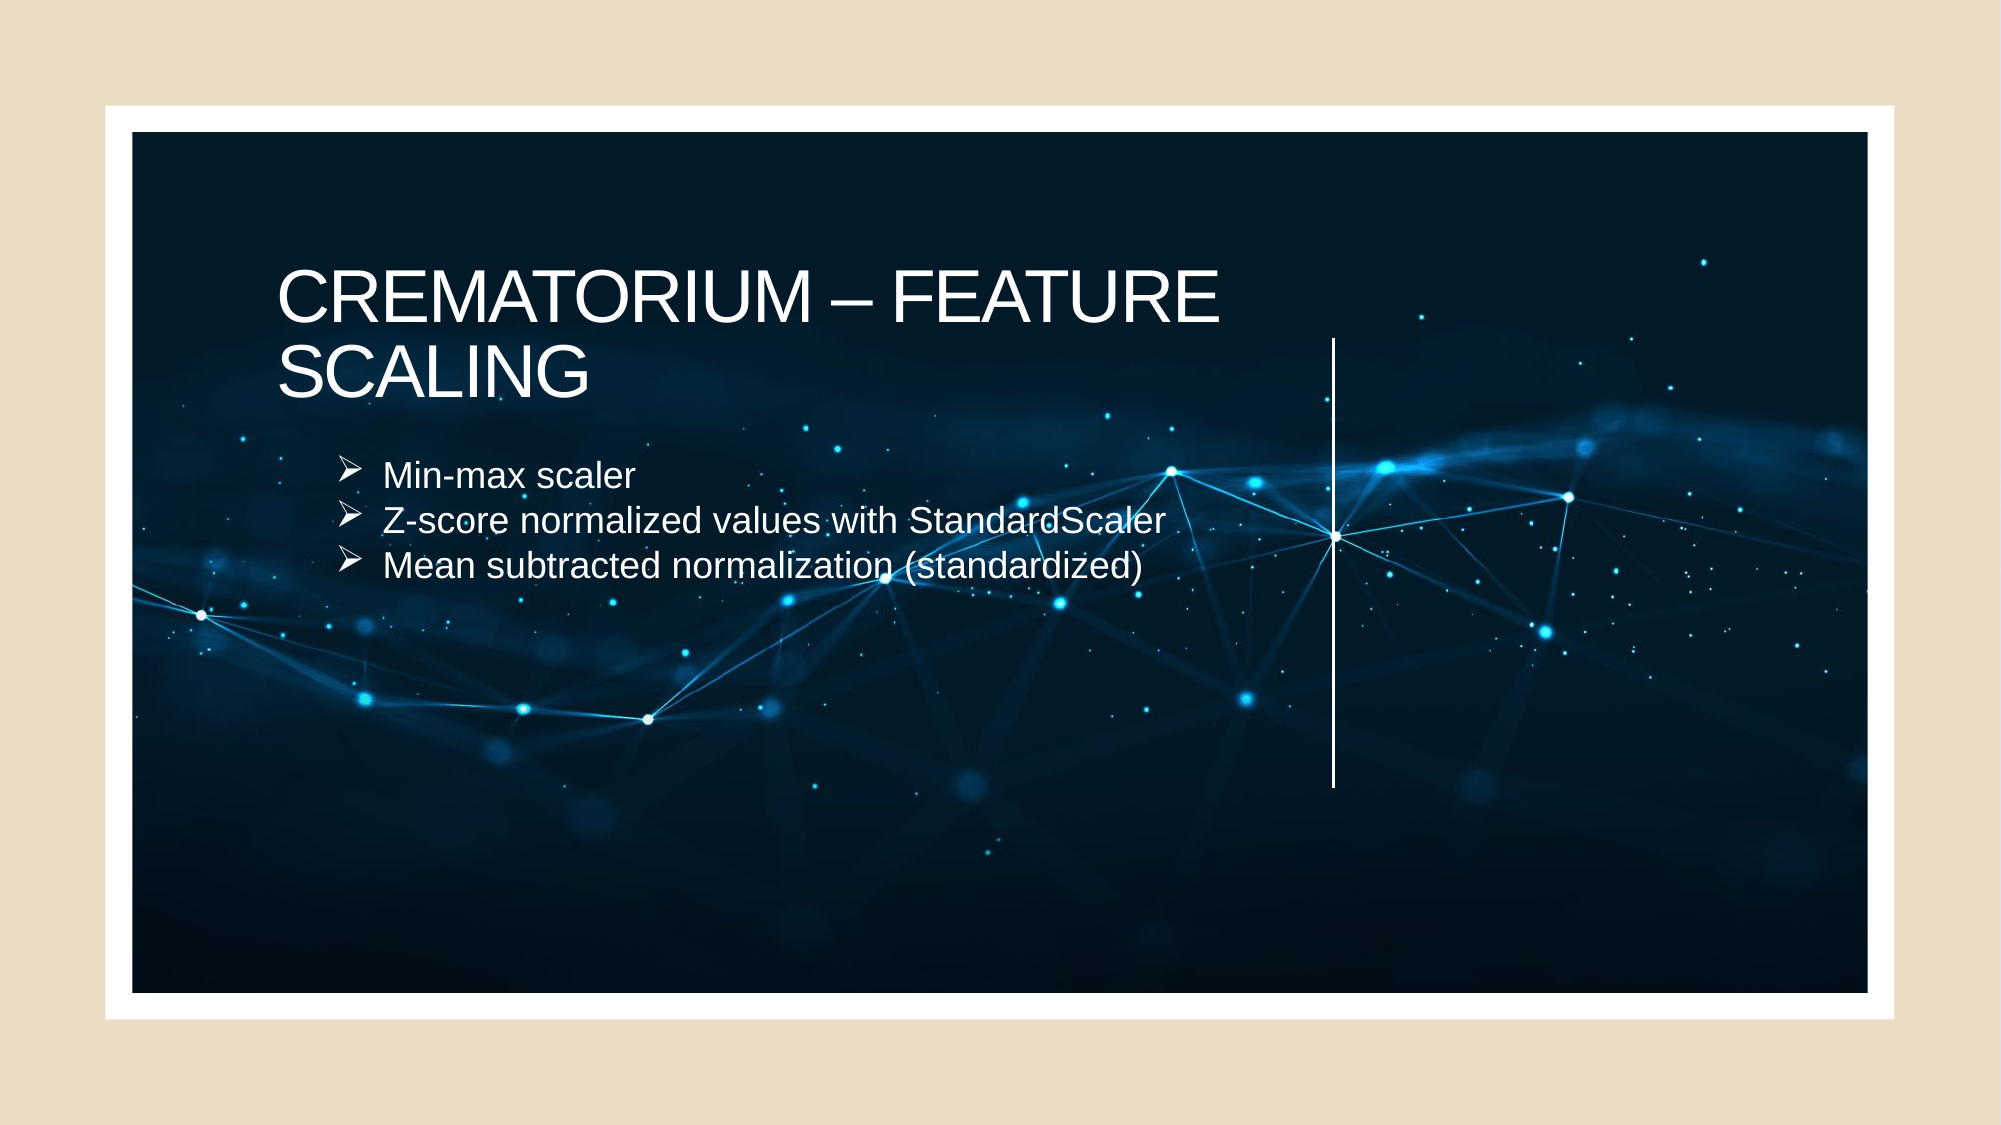

# Crematorium – Feature Scaling

Min-max scaler
Z-score normalized values with StandardScaler
Mean subtracted normalization (standardized)